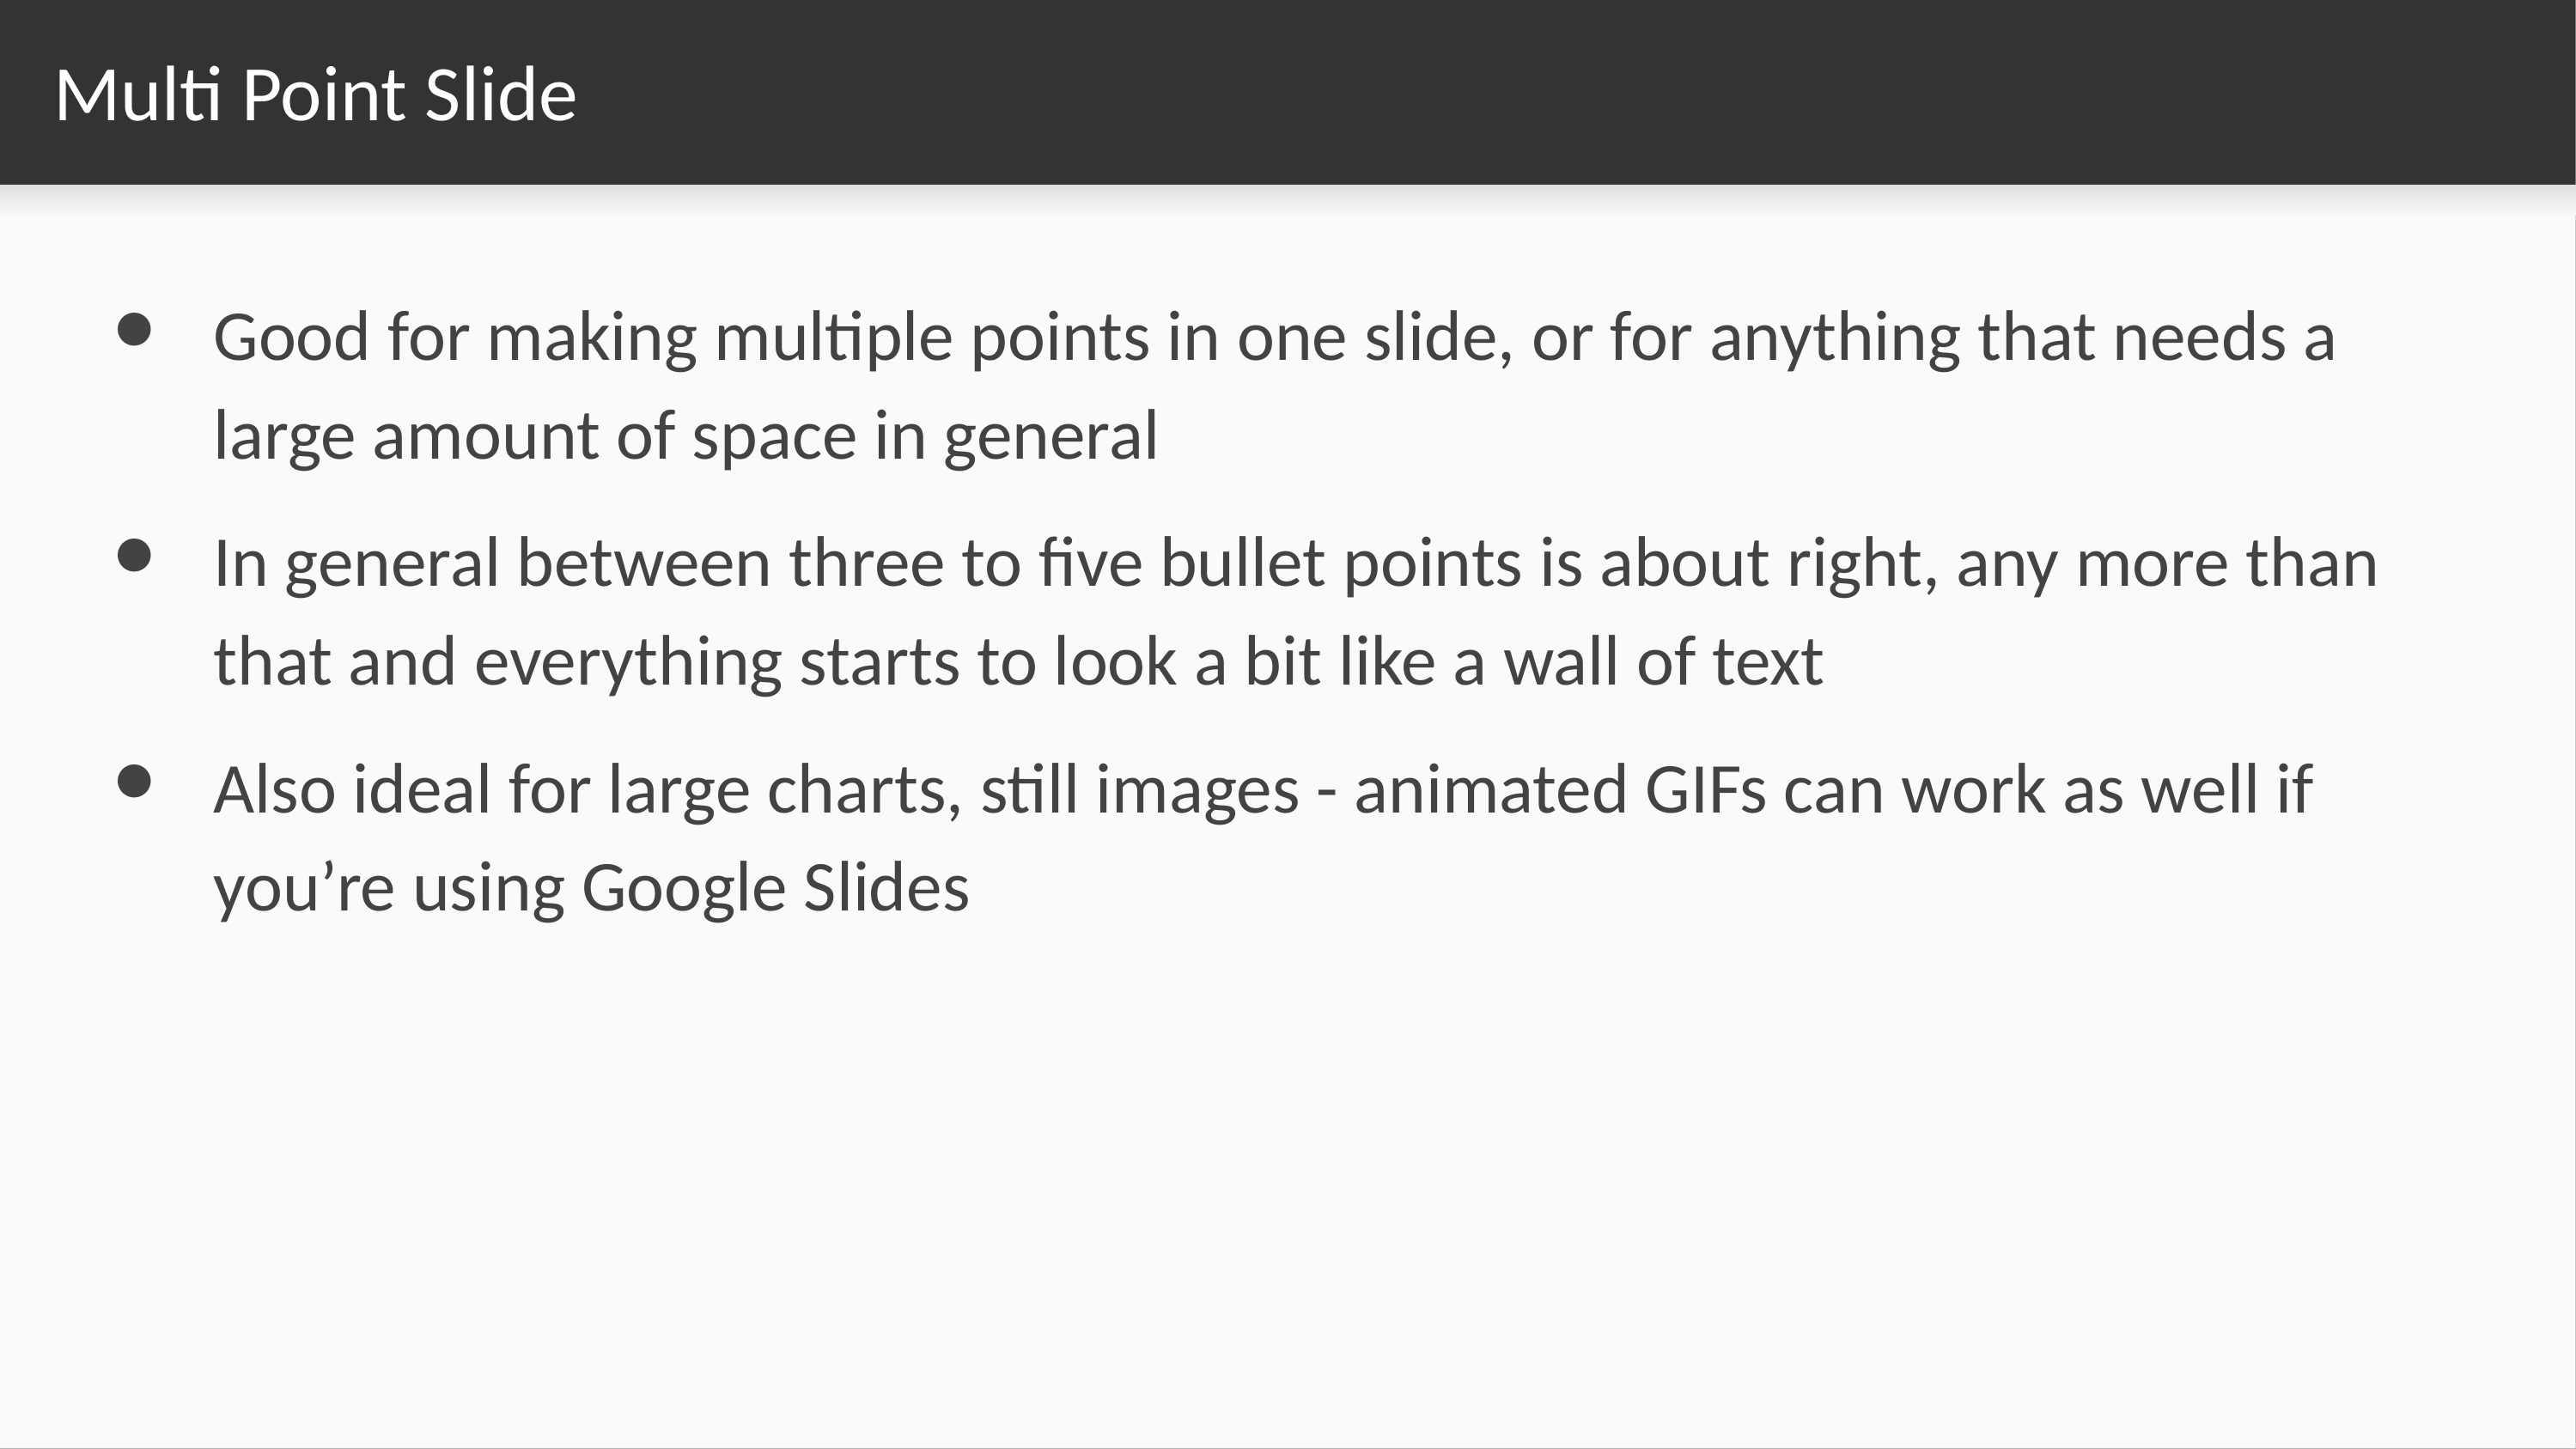

# Multi Point Slide
Good for making multiple points in one slide, or for anything that needs a large amount of space in general
In general between three to five bullet points is about right, any more than that and everything starts to look a bit like a wall of text
Also ideal for large charts, still images - animated GIFs can work as well if you’re using Google Slides